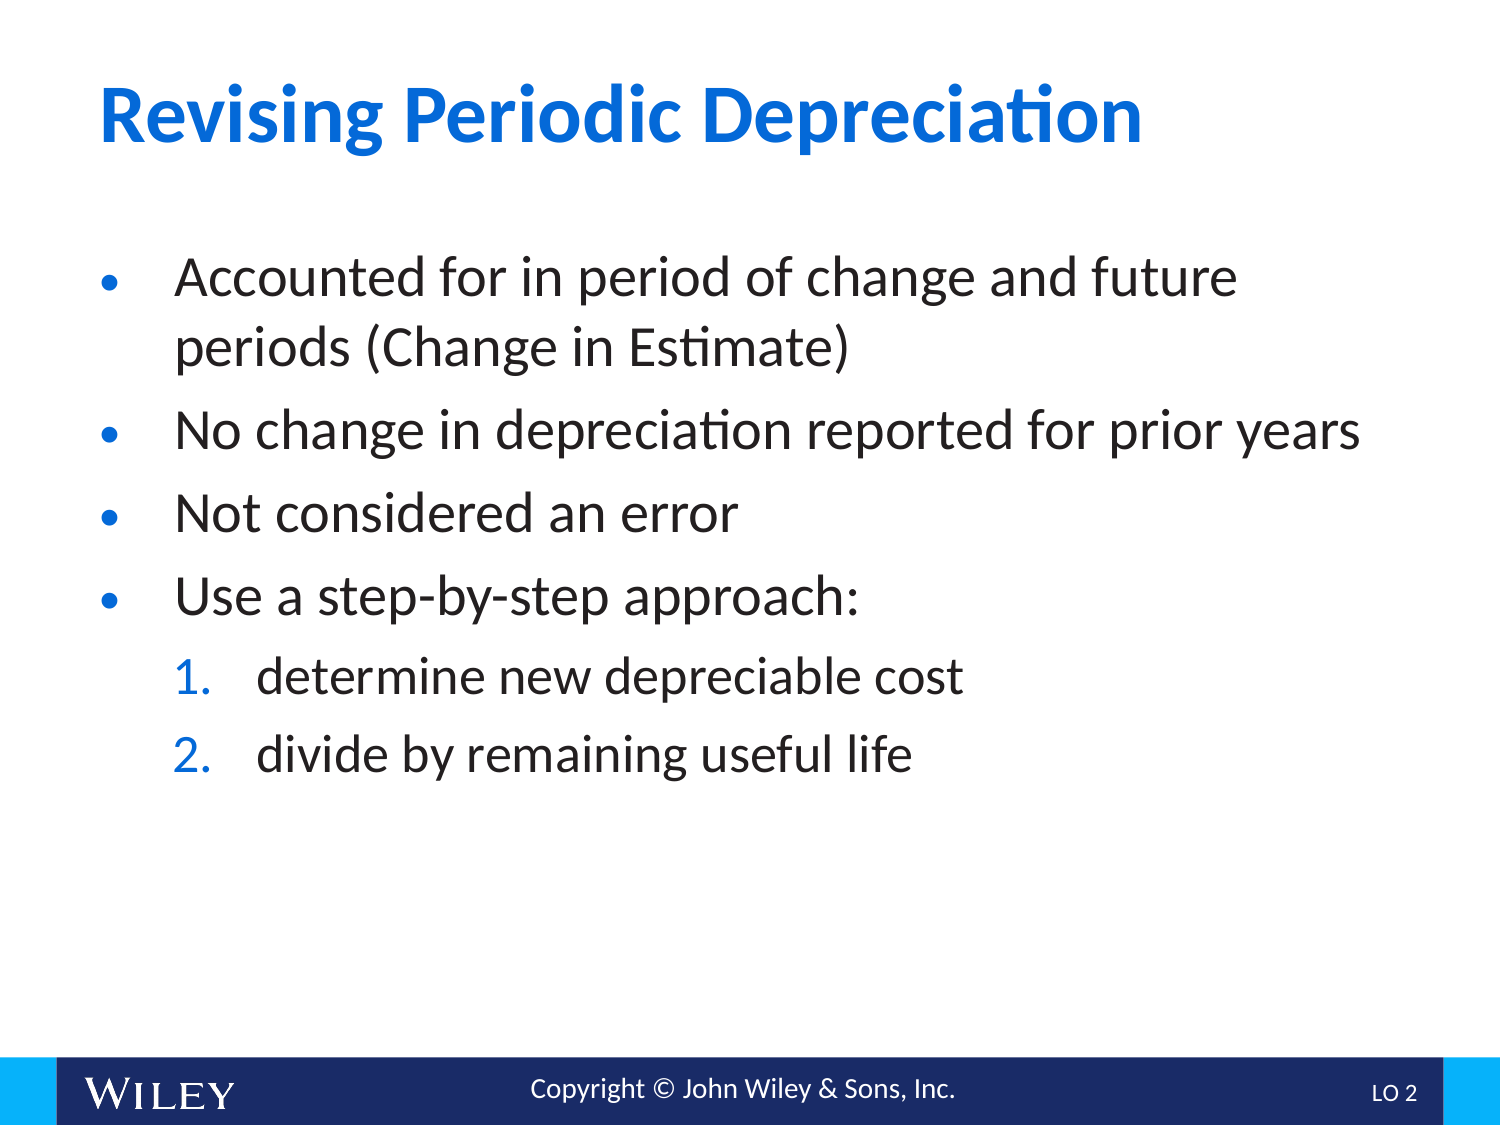

# Revising Periodic Depreciation
Accounted for in period of change and future periods (Change in Estimate)
No change in depreciation reported for prior years
Not considered an error
Use a step-by-step approach:
determine new depreciable cost
divide by remaining useful life
L O 2